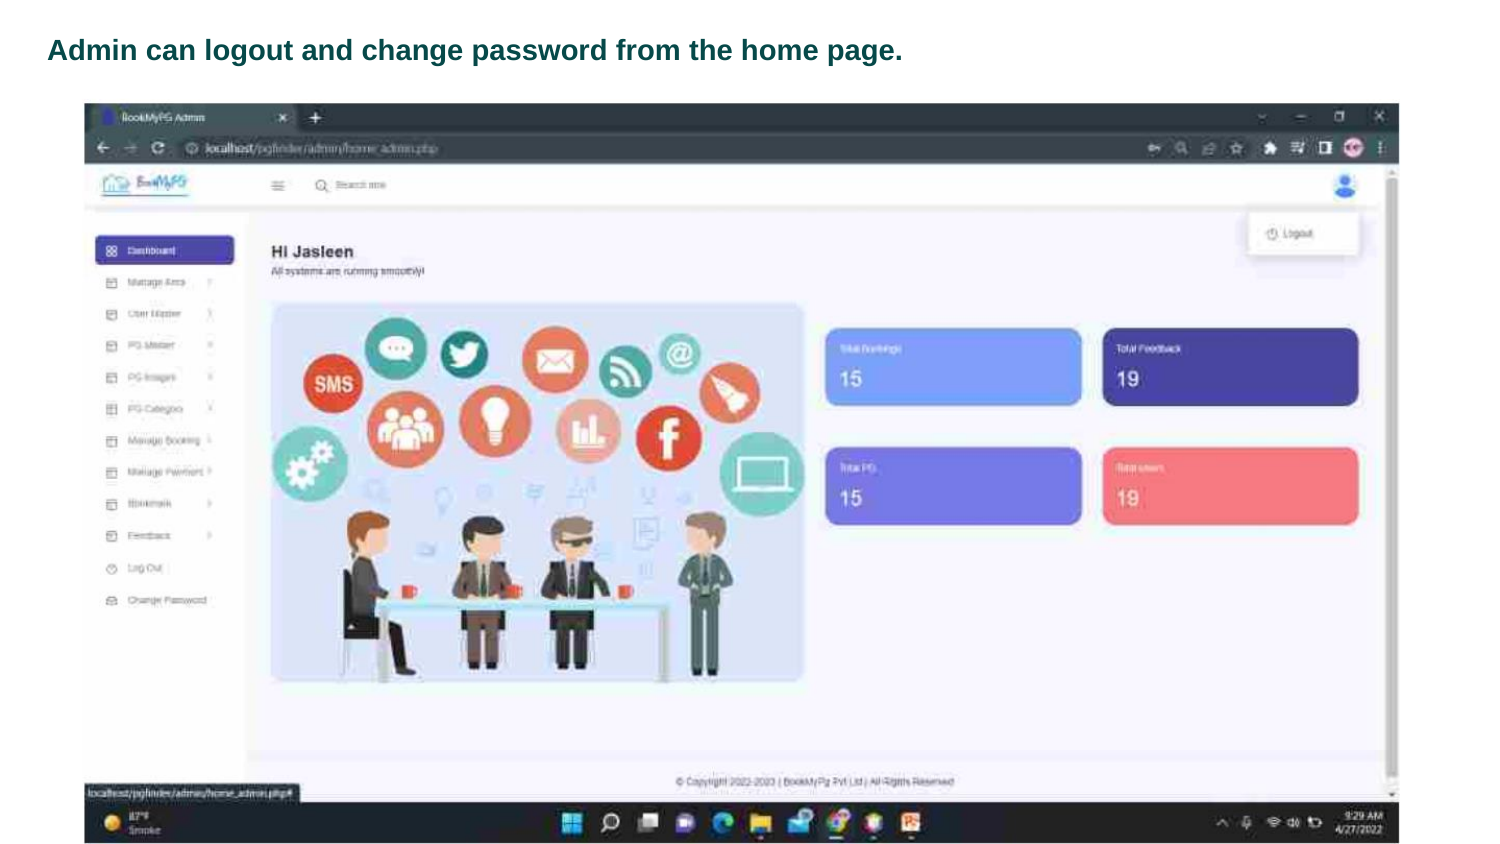

Admin can logout and change password from the home page.